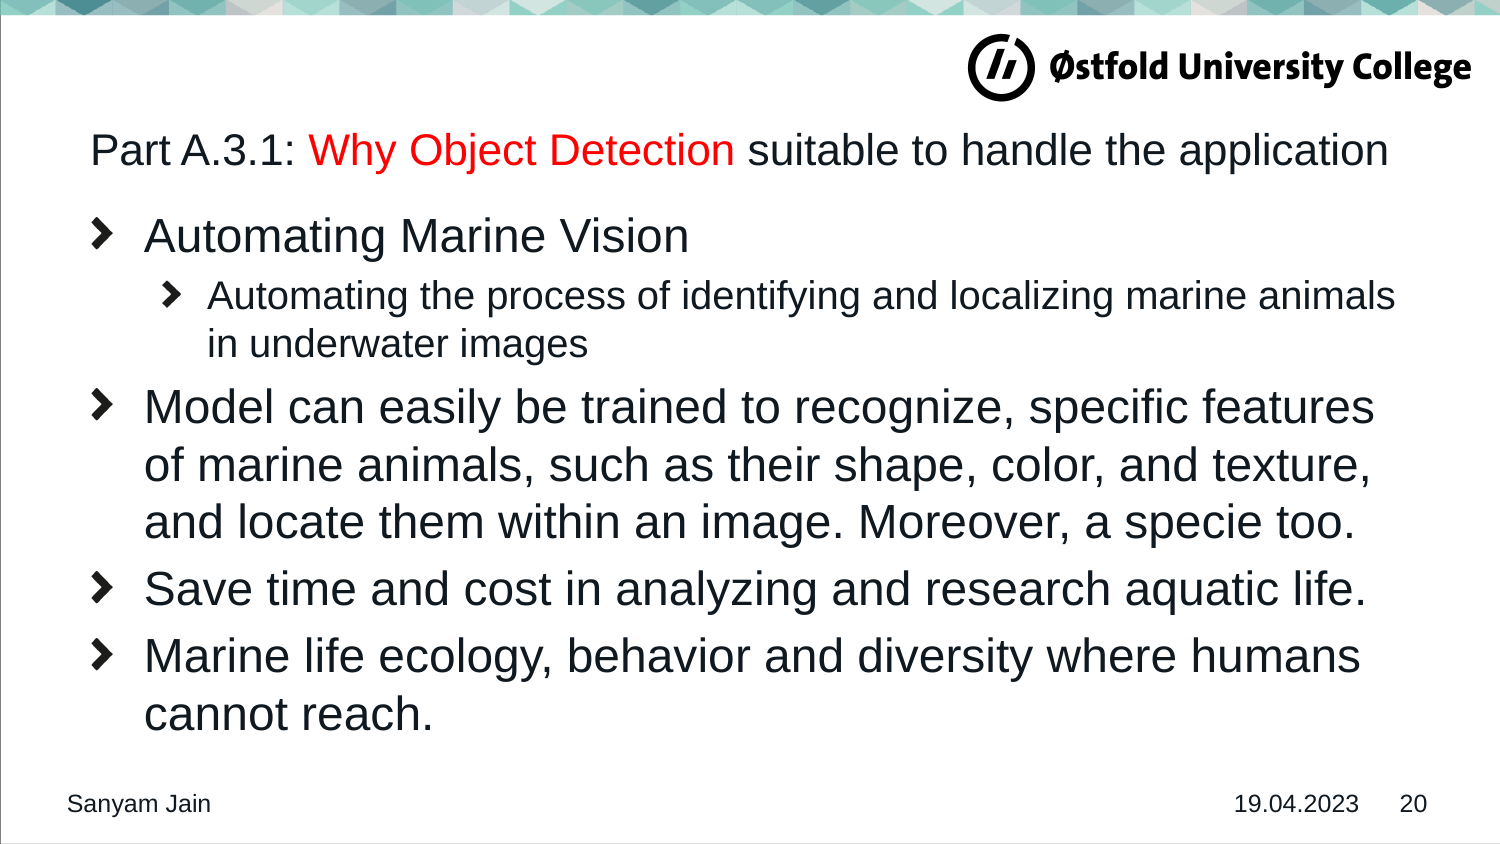

# Part A.3.1: Why Object Detection suitable to handle the application
Automating Marine Vision
Automating the process of identifying and localizing marine animals in underwater images
Model can easily be trained to recognize, specific features of marine animals, such as their shape, color, and texture, and locate them within an image. Moreover, a specie too.
Save time and cost in analyzing and research aquatic life.
Marine life ecology, behavior and diversity where humans cannot reach.
Sanyam Jain
20
19.04.2023